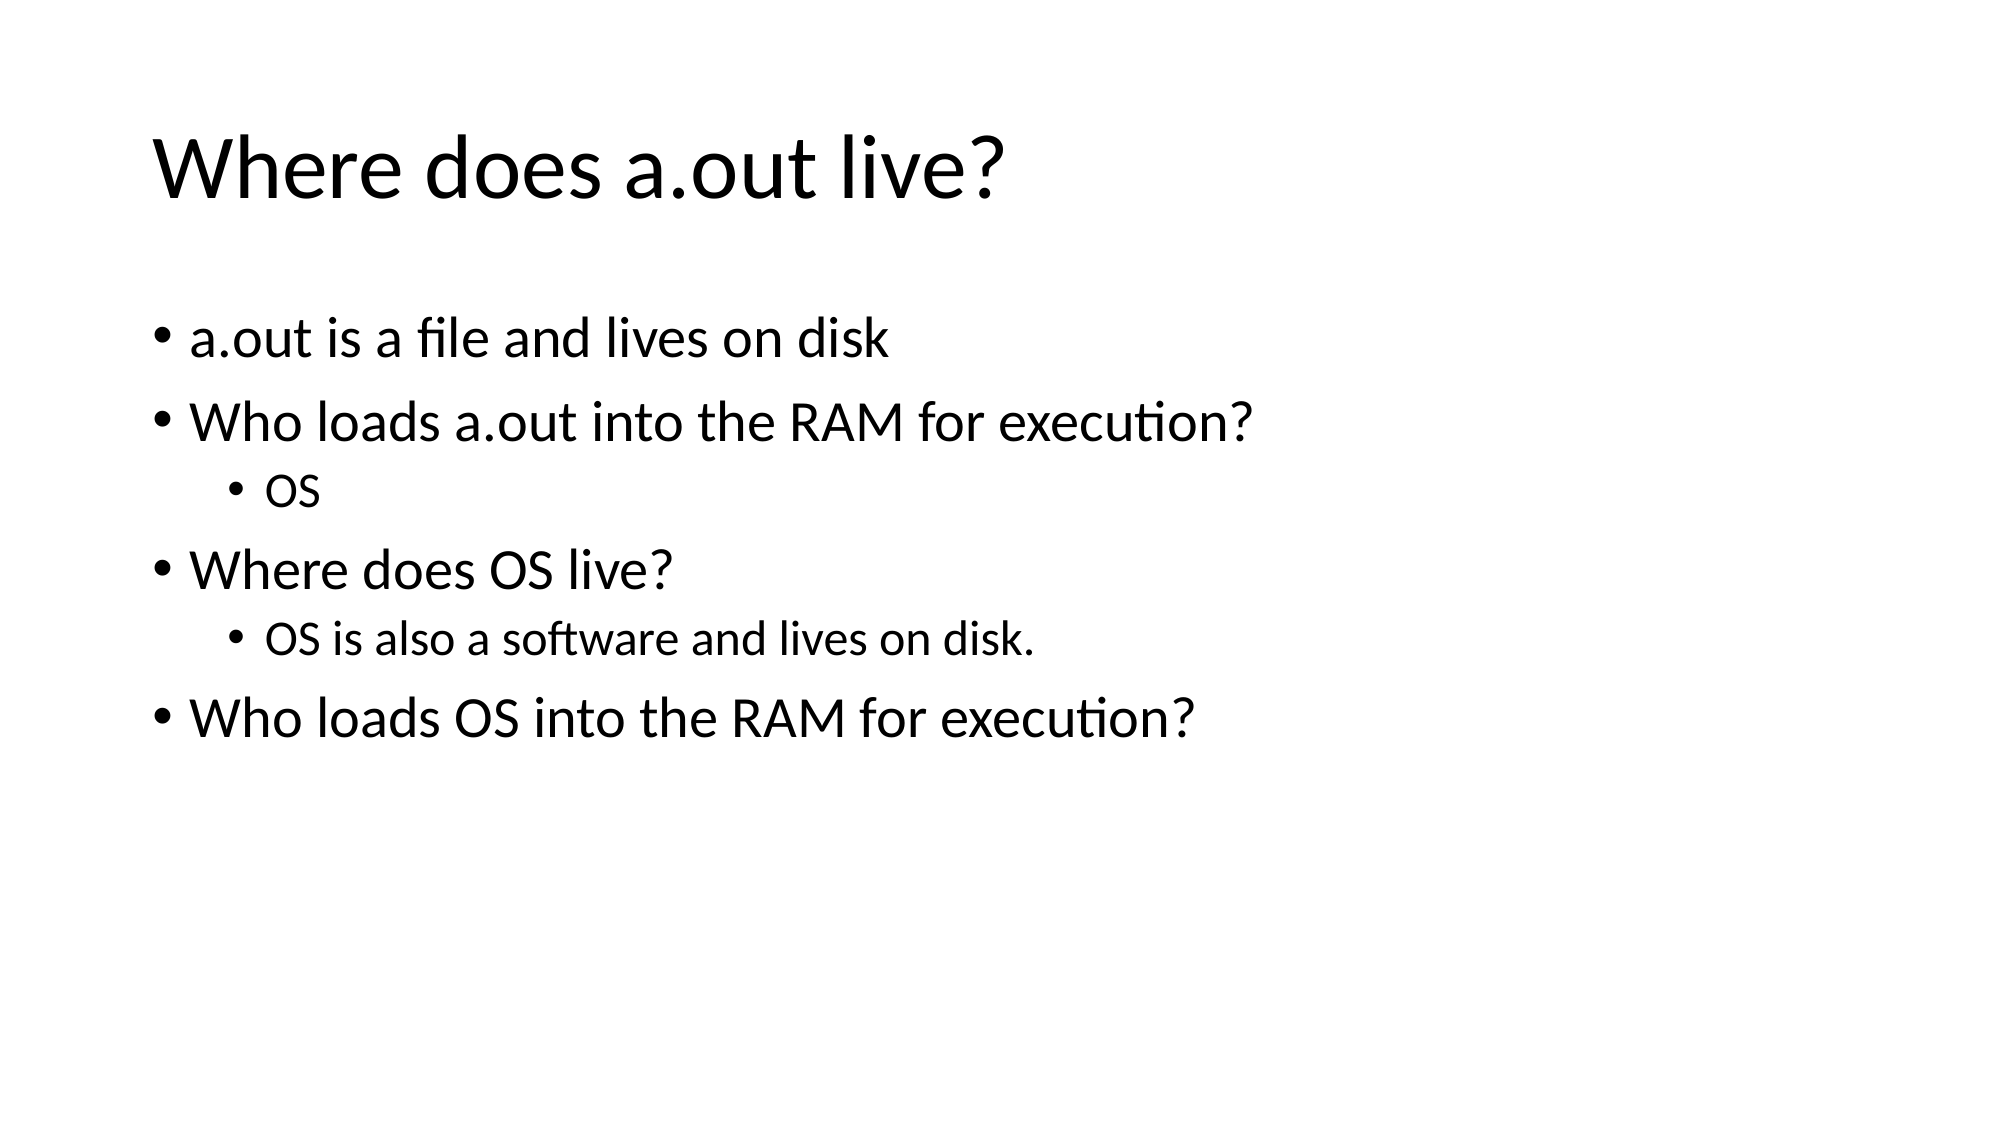

# Where does a.out live?
a.out is a file and lives on disk
Who loads a.out into the RAM for execution?
OS
Where does OS live?
OS is also a software and lives on disk.
Who loads OS into the RAM for execution?